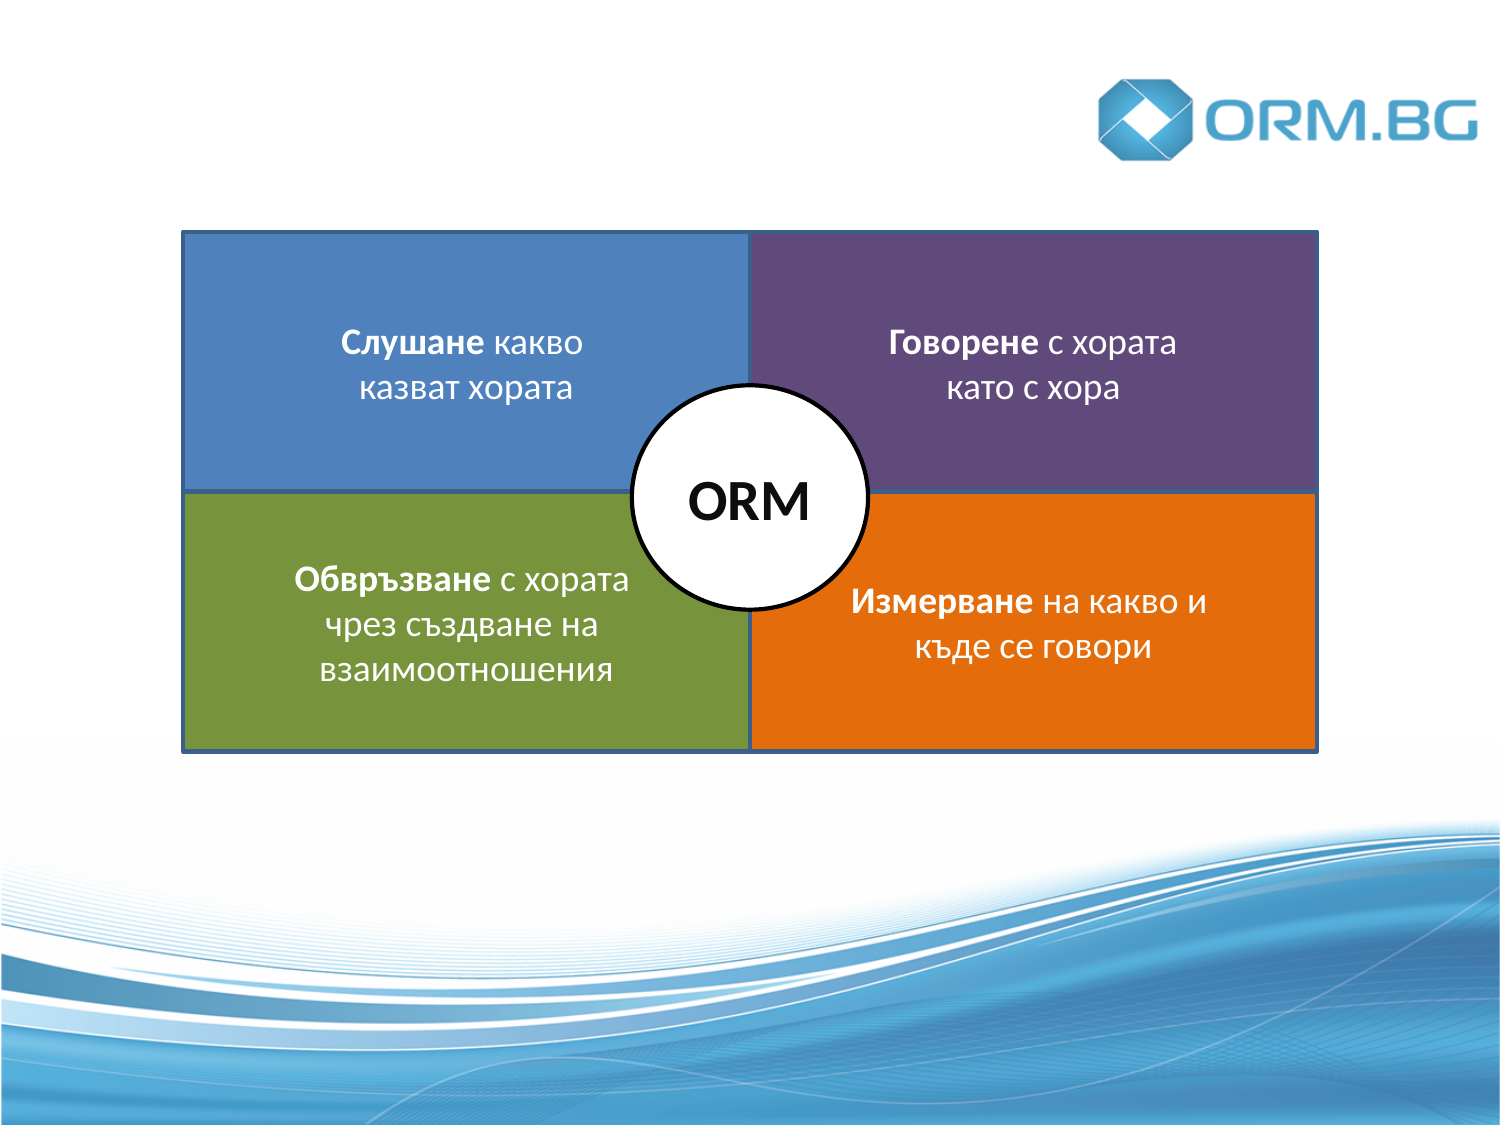

Слушане какво
казват хората
Говорене с хората
като с хора
ORM
Обвръзване с хората
чрез създване на
взаимоотношения
Измерване на какво и
къде се говори